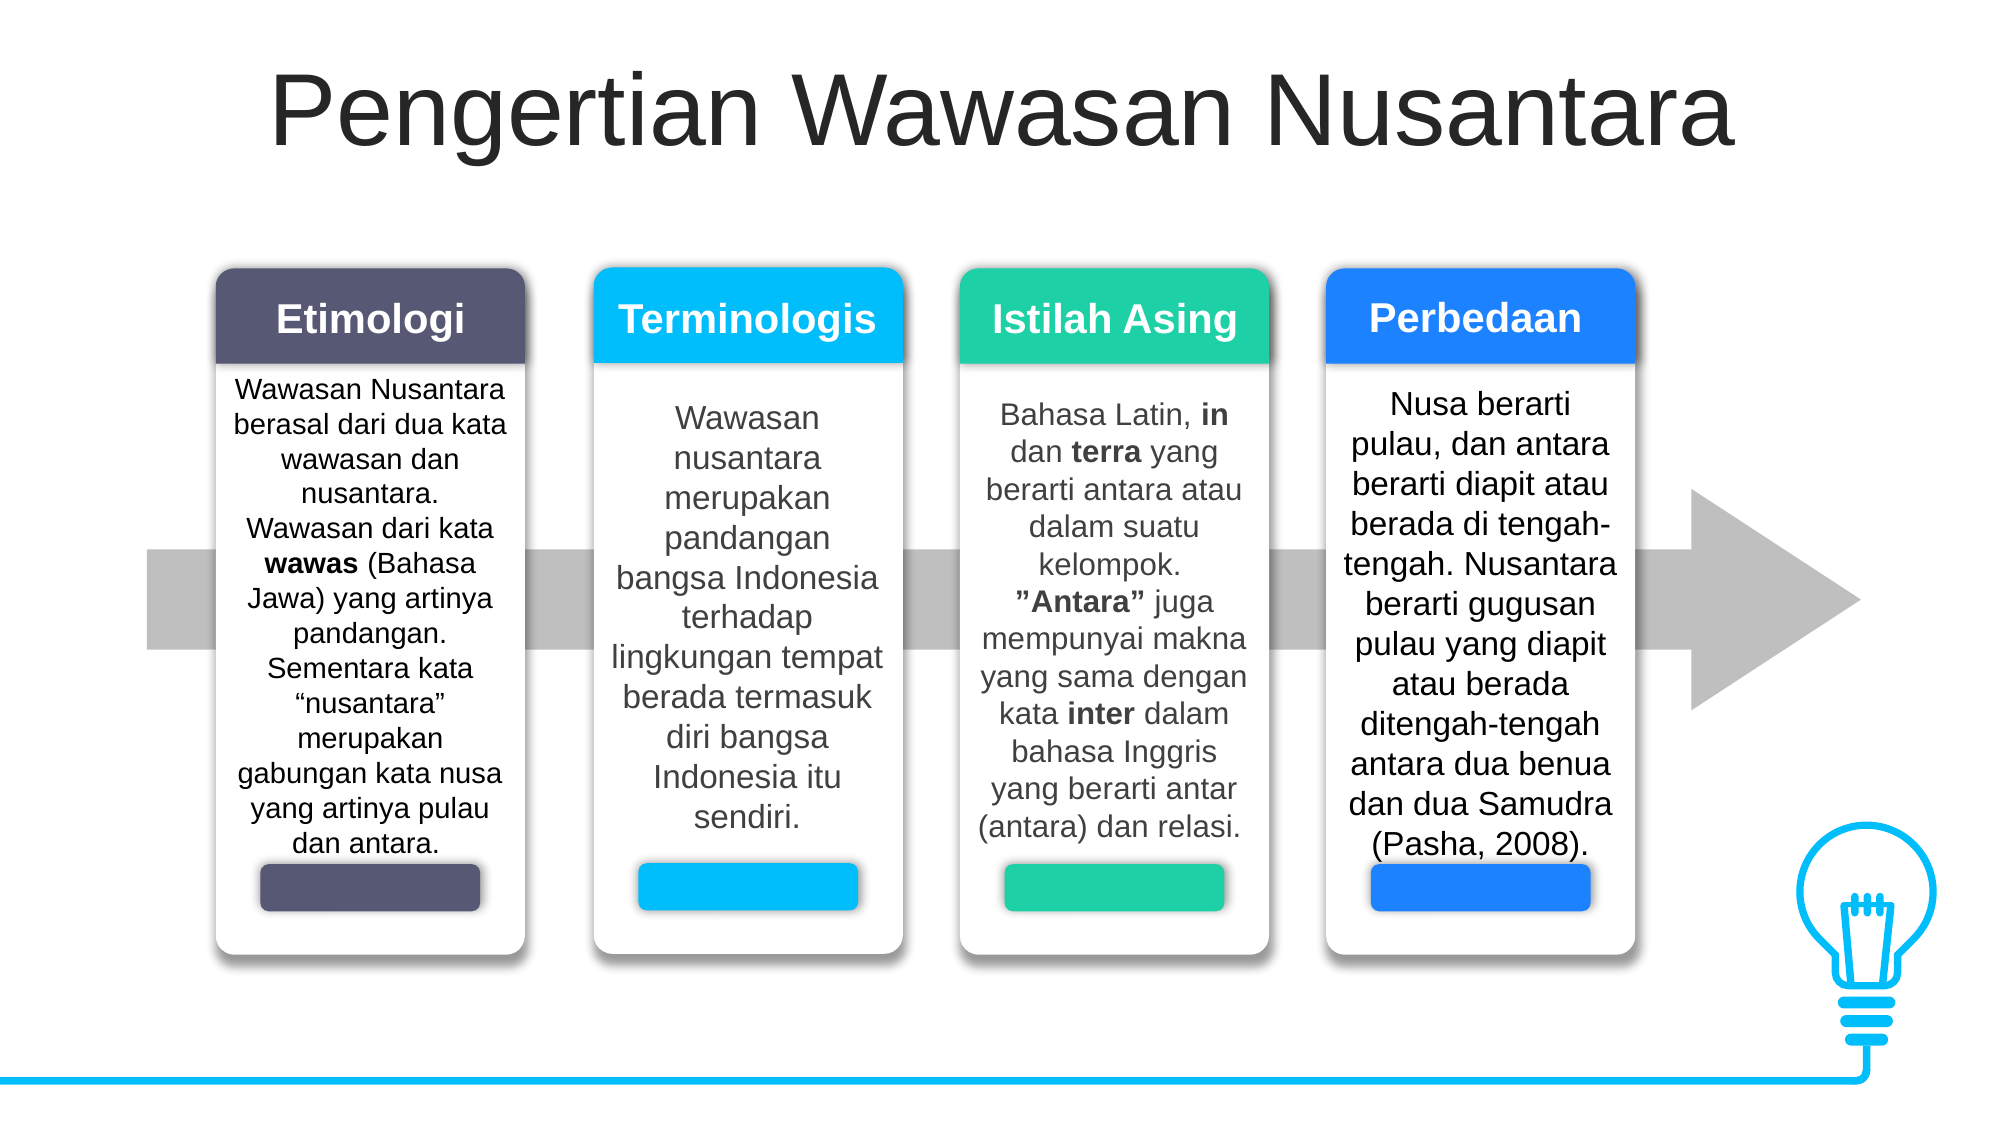

Pengertian Wawasan Nusantara

Perbedaan
Etimologi
Terminologis
Istilah Asing
Wawasan Nusantara berasal dari dua kata wawasan dan nusantara.
Wawasan dari kata wawas (Bahasa Jawa) yang artinya pandangan. Sementara kata “nusantara” merupakan gabungan kata nusa yang artinya pulau dan antara.
Nusa berarti pulau, dan antara berarti diapit atau berada di tengah- tengah. Nusantara berarti gugusan pulau yang diapit atau berada ditengah-tengah antara dua benua dan dua Samudra (Pasha, 2008).
Bahasa Latin, in dan terra yang berarti antara atau dalam suatu kelompok.
”Antara” juga mempunyai makna yang sama dengan kata inter dalam bahasa Inggris yang berarti antar (antara) dan relasi.
Wawasan nusantara merupakan pandangan bangsa Indonesia terhadap lingkungan tempat berada termasuk diri bangsa Indonesia itu sendiri.